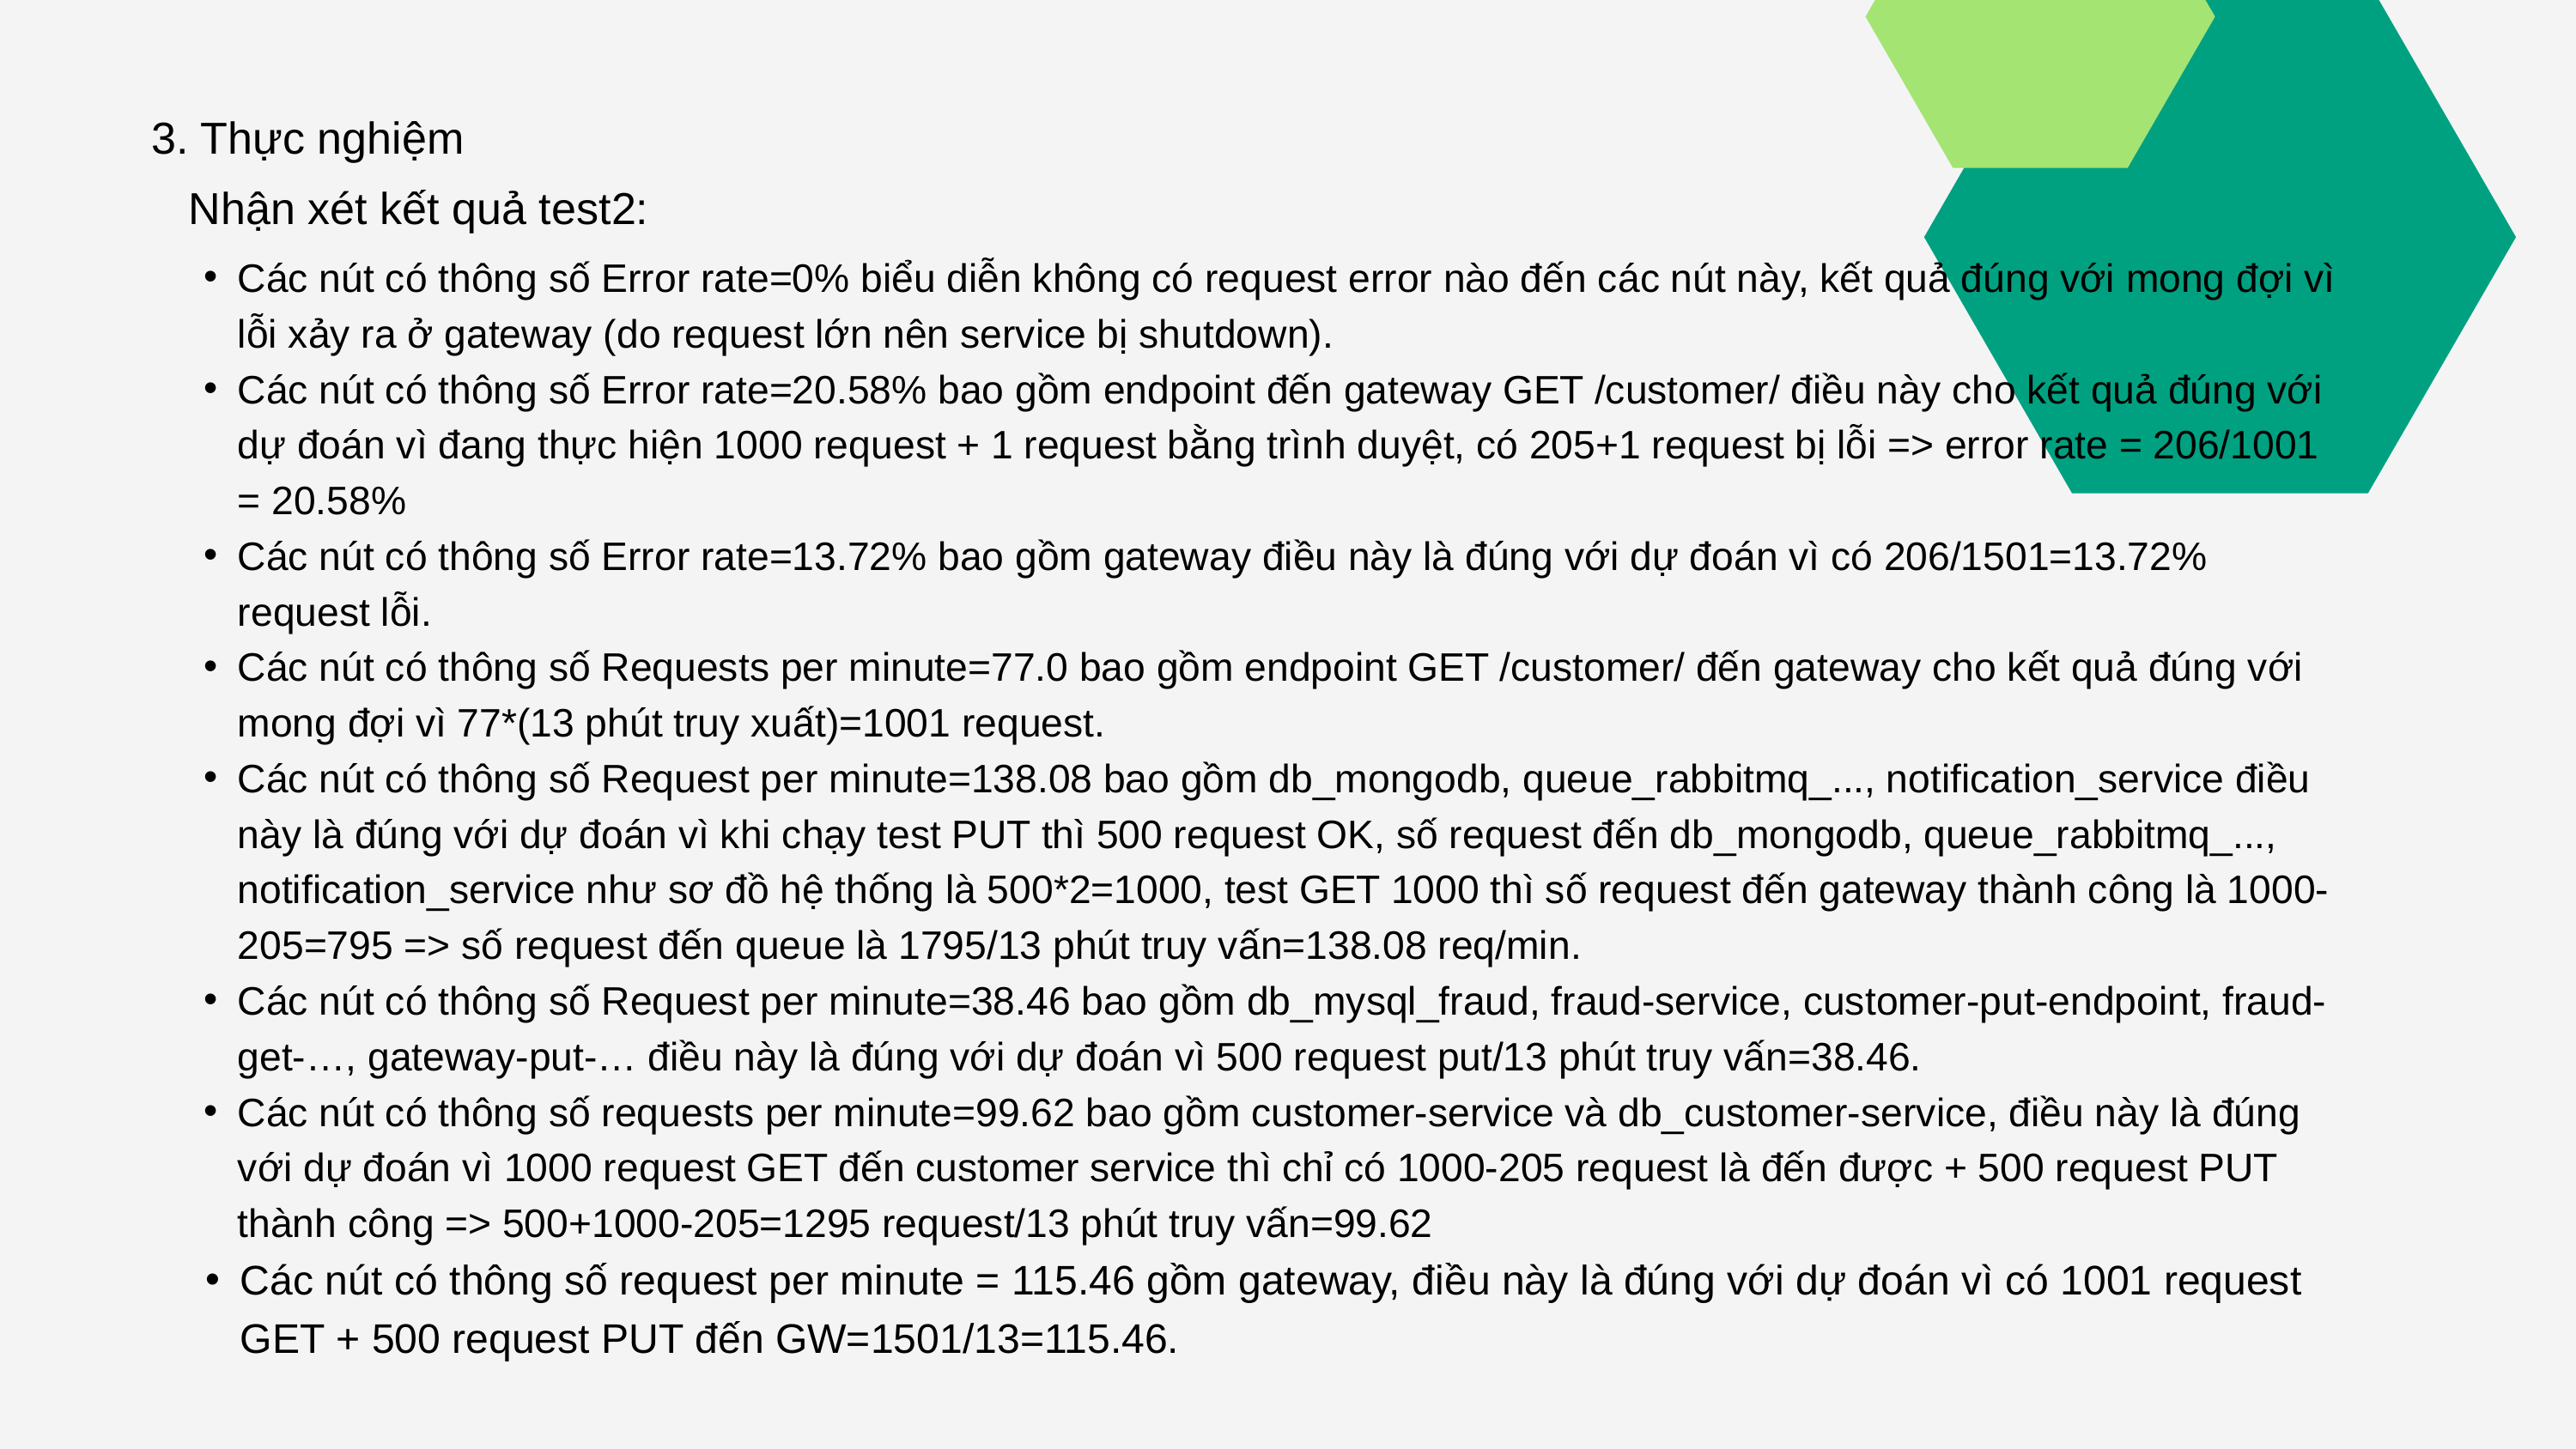

3. Thực nghiệm
Nhận xét kết quả test2:
Các nút có thông số Error rate=0% biểu diễn không có request error nào đến các nút này, kết quả đúng với mong đợi vì lỗi xảy ra ở gateway (do request lớn nên service bị shutdown).
Các nút có thông số Error rate=20.58% bao gồm endpoint đến gateway GET /customer/ điều này cho kết quả đúng với dự đoán vì đang thực hiện 1000 request + 1 request bằng trình duyệt, có 205+1 request bị lỗi => error rate = 206/1001 = 20.58%
Các nút có thông số Error rate=13.72% bao gồm gateway điều này là đúng với dự đoán vì có 206/1501=13.72% request lỗi.
Các nút có thông số Requests per minute=77.0 bao gồm endpoint GET /customer/ đến gateway cho kết quả đúng với mong đợi vì 77*(13 phút truy xuất)=1001 request.
Các nút có thông số Request per minute=138.08 bao gồm db_mongodb, queue_rabbitmq_..., notification_service điều này là đúng với dự đoán vì khi chạy test PUT thì 500 request OK, số request đến db_mongodb, queue_rabbitmq_..., notification_service như sơ đồ hệ thống là 500*2=1000, test GET 1000 thì số request đến gateway thành công là 1000-205=795 => số request đến queue là 1795/13 phút truy vấn=138.08 req/min.
Các nút có thông số Request per minute=38.46 bao gồm db_mysql_fraud, fraud-service, customer-put-endpoint, fraud-get-…, gateway-put-… điều này là đúng với dự đoán vì 500 request put/13 phút truy vấn=38.46.
Các nút có thông số requests per minute=99.62 bao gồm customer-service và db_customer-service, điều này là đúng với dự đoán vì 1000 request GET đến customer service thì chỉ có 1000-205 request là đến được + 500 request PUT thành công => 500+1000-205=1295 request/13 phút truy vấn=99.62
Các nút có thông số request per minute = 115.46 gồm gateway, điều này là đúng với dự đoán vì có 1001 request GET + 500 request PUT đến GW=1501/13=115.46.